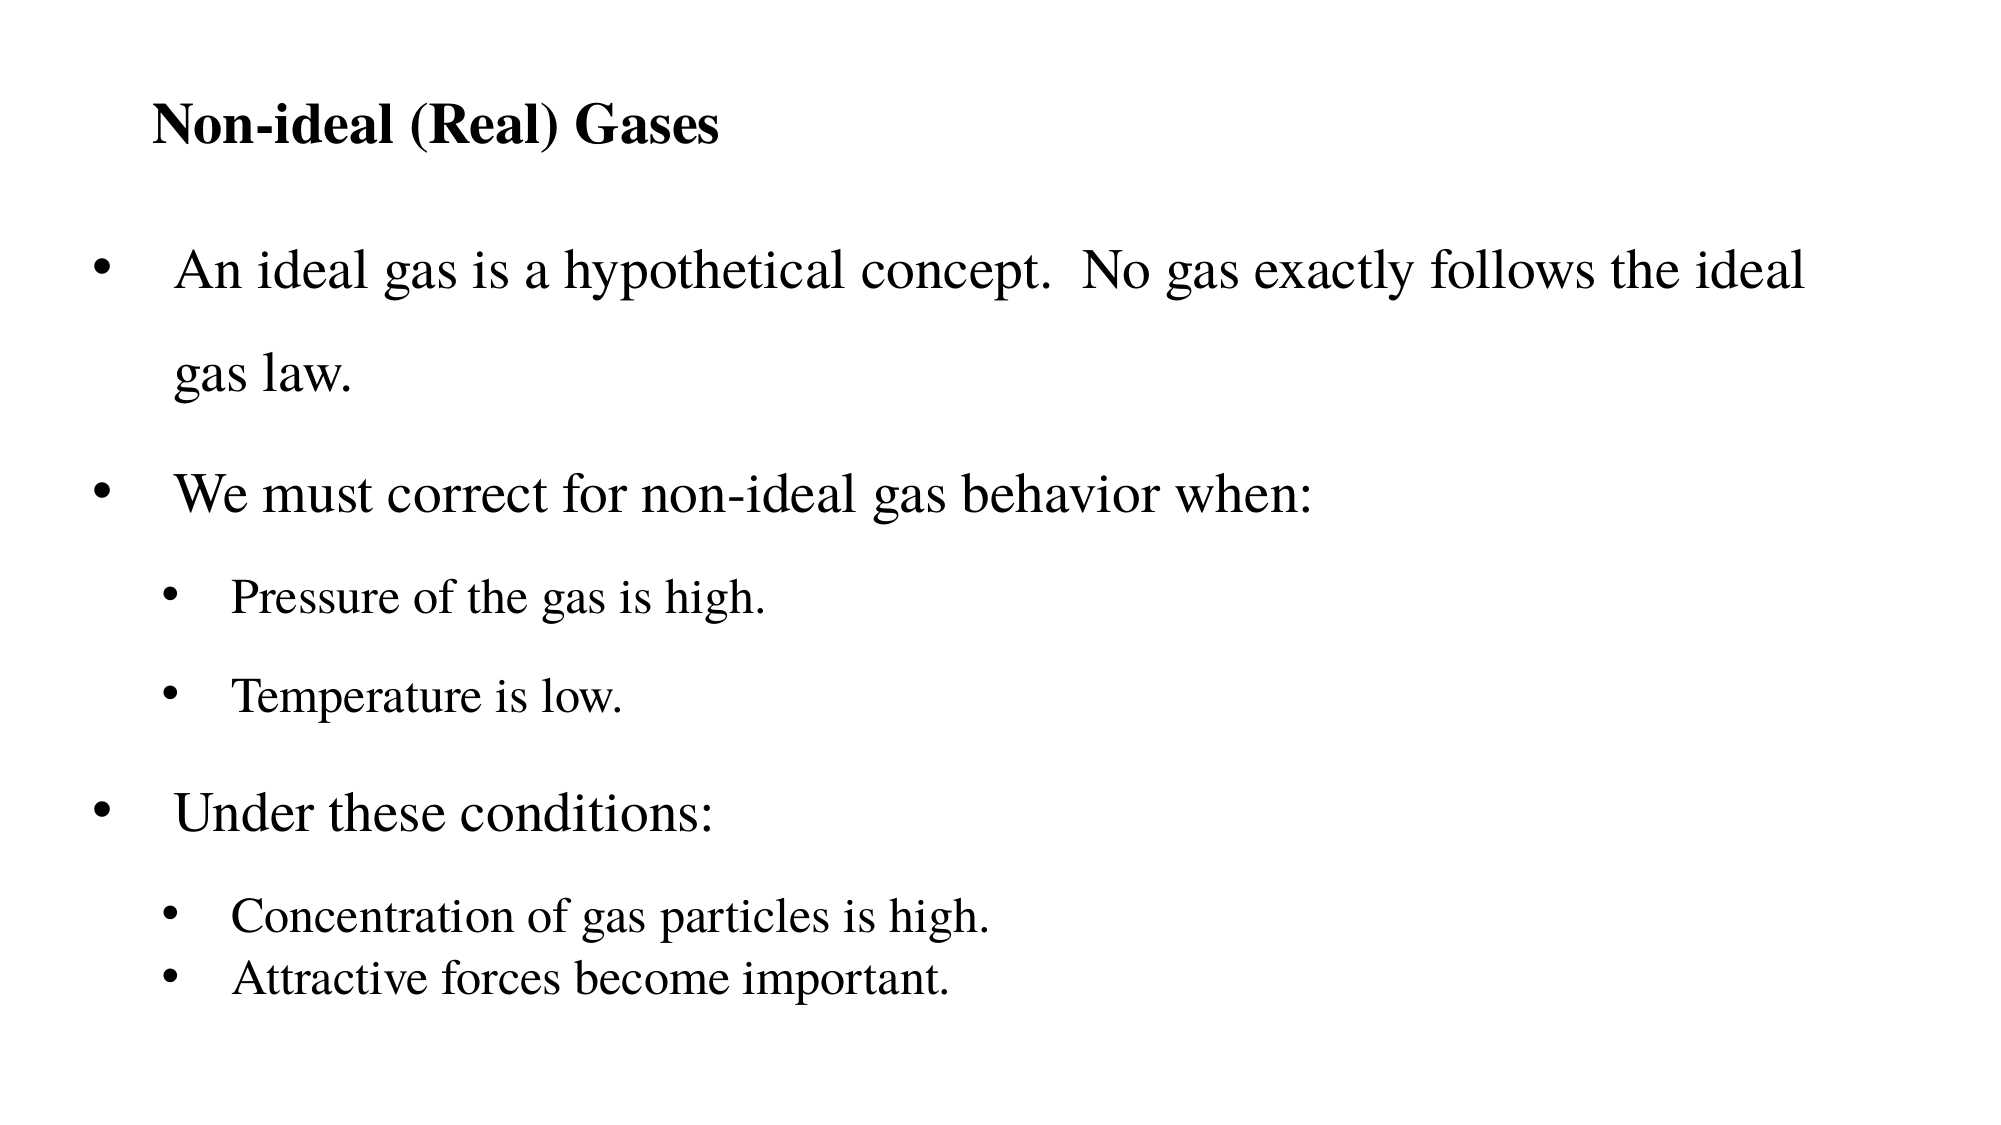

# Non-ideal (Real) Gases
An ideal gas is a hypothetical concept.  No gas exactly follows the ideal gas law.
We must correct for non-ideal gas behavior when:
Pressure of the gas is high.
Temperature is low.
Under these conditions:
Concentration of gas particles is high.
Attractive forces become important.